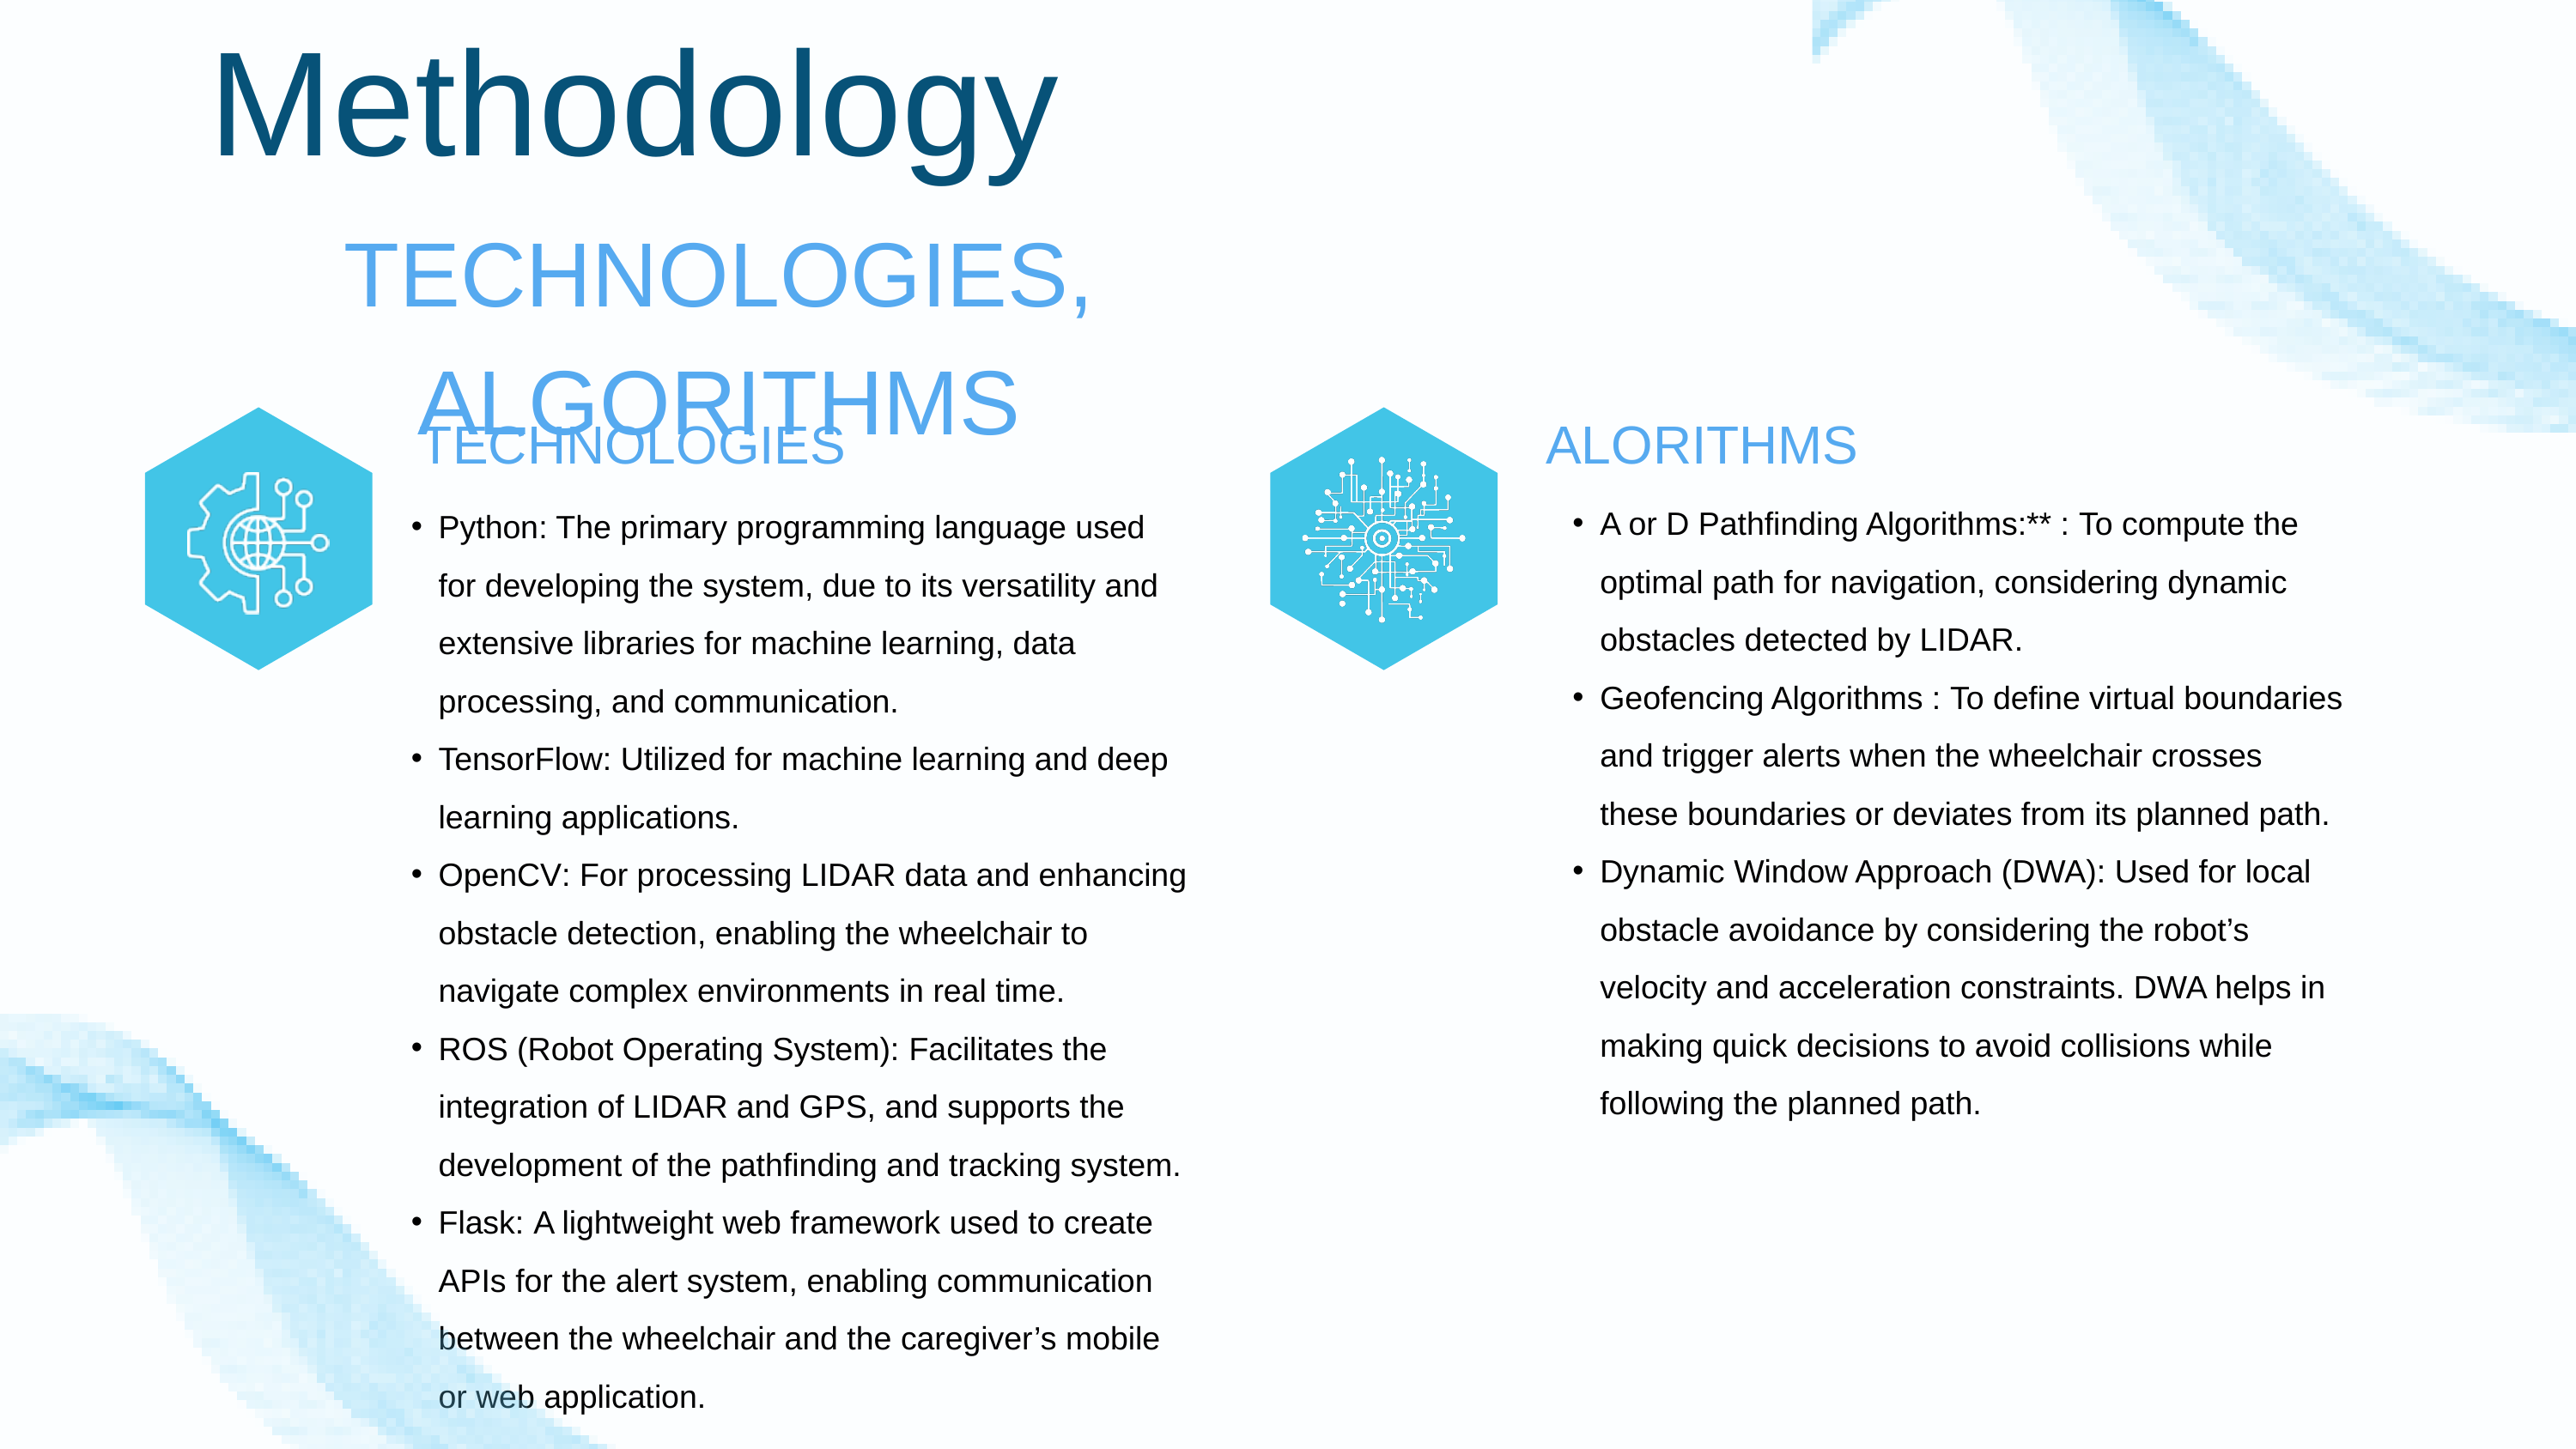

Methodology
TECHNOLOGIES, ALGORITHMS
ALORITHMS
TECHNOLOGIES

A or D Pathfinding Algorithms:** : To compute the optimal path for navigation, considering dynamic obstacles detected by LIDAR.
Geofencing Algorithms : To define virtual boundaries and trigger alerts when the wheelchair crosses these boundaries or deviates from its planned path.
Dynamic Window Approach (DWA): Used for local obstacle avoidance by considering the robot’s velocity and acceleration constraints. DWA helps in making quick decisions to avoid collisions while following the planned path.

Python: The primary programming language used for developing the system, due to its versatility and extensive libraries for machine learning, data processing, and communication.
TensorFlow: Utilized for machine learning and deep learning applications.
OpenCV: For processing LIDAR data and enhancing obstacle detection, enabling the wheelchair to navigate complex environments in real time.
ROS (Robot Operating System): Facilitates the integration of LIDAR and GPS, and supports the development of the pathfinding and tracking system.
Flask: A lightweight web framework used to create APIs for the alert system, enabling communication between the wheelchair and the caregiver’s mobile or web application.